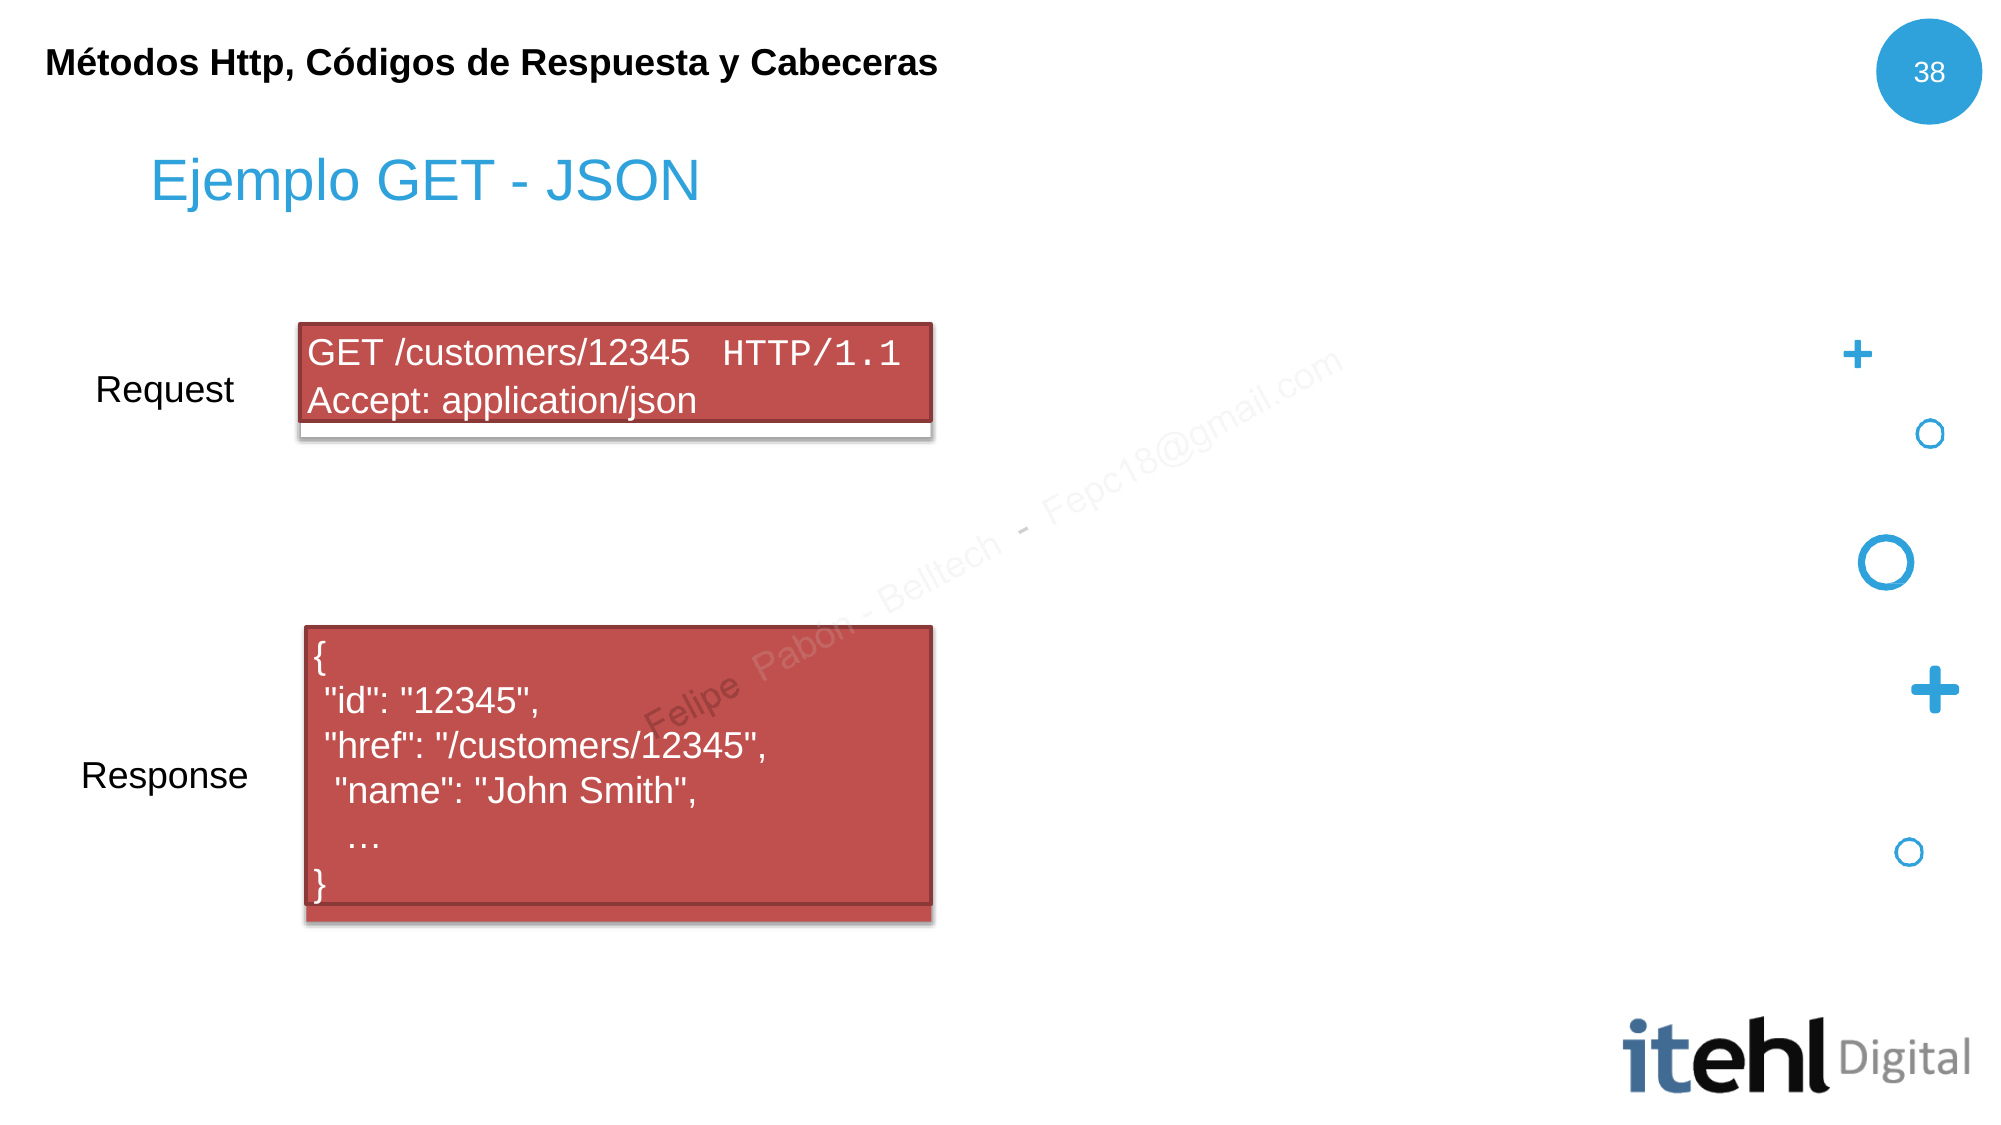

Métodos Http, Códigos de Respuesta y Cabeceras
38
# Ejemplo GET - JSON

GET /customers/12345	HTTP/1.1
Accept: application/json

Request

{
"id": "12345",
"href": "/customers/12345",  "name": "John Smith",
…
}

Response